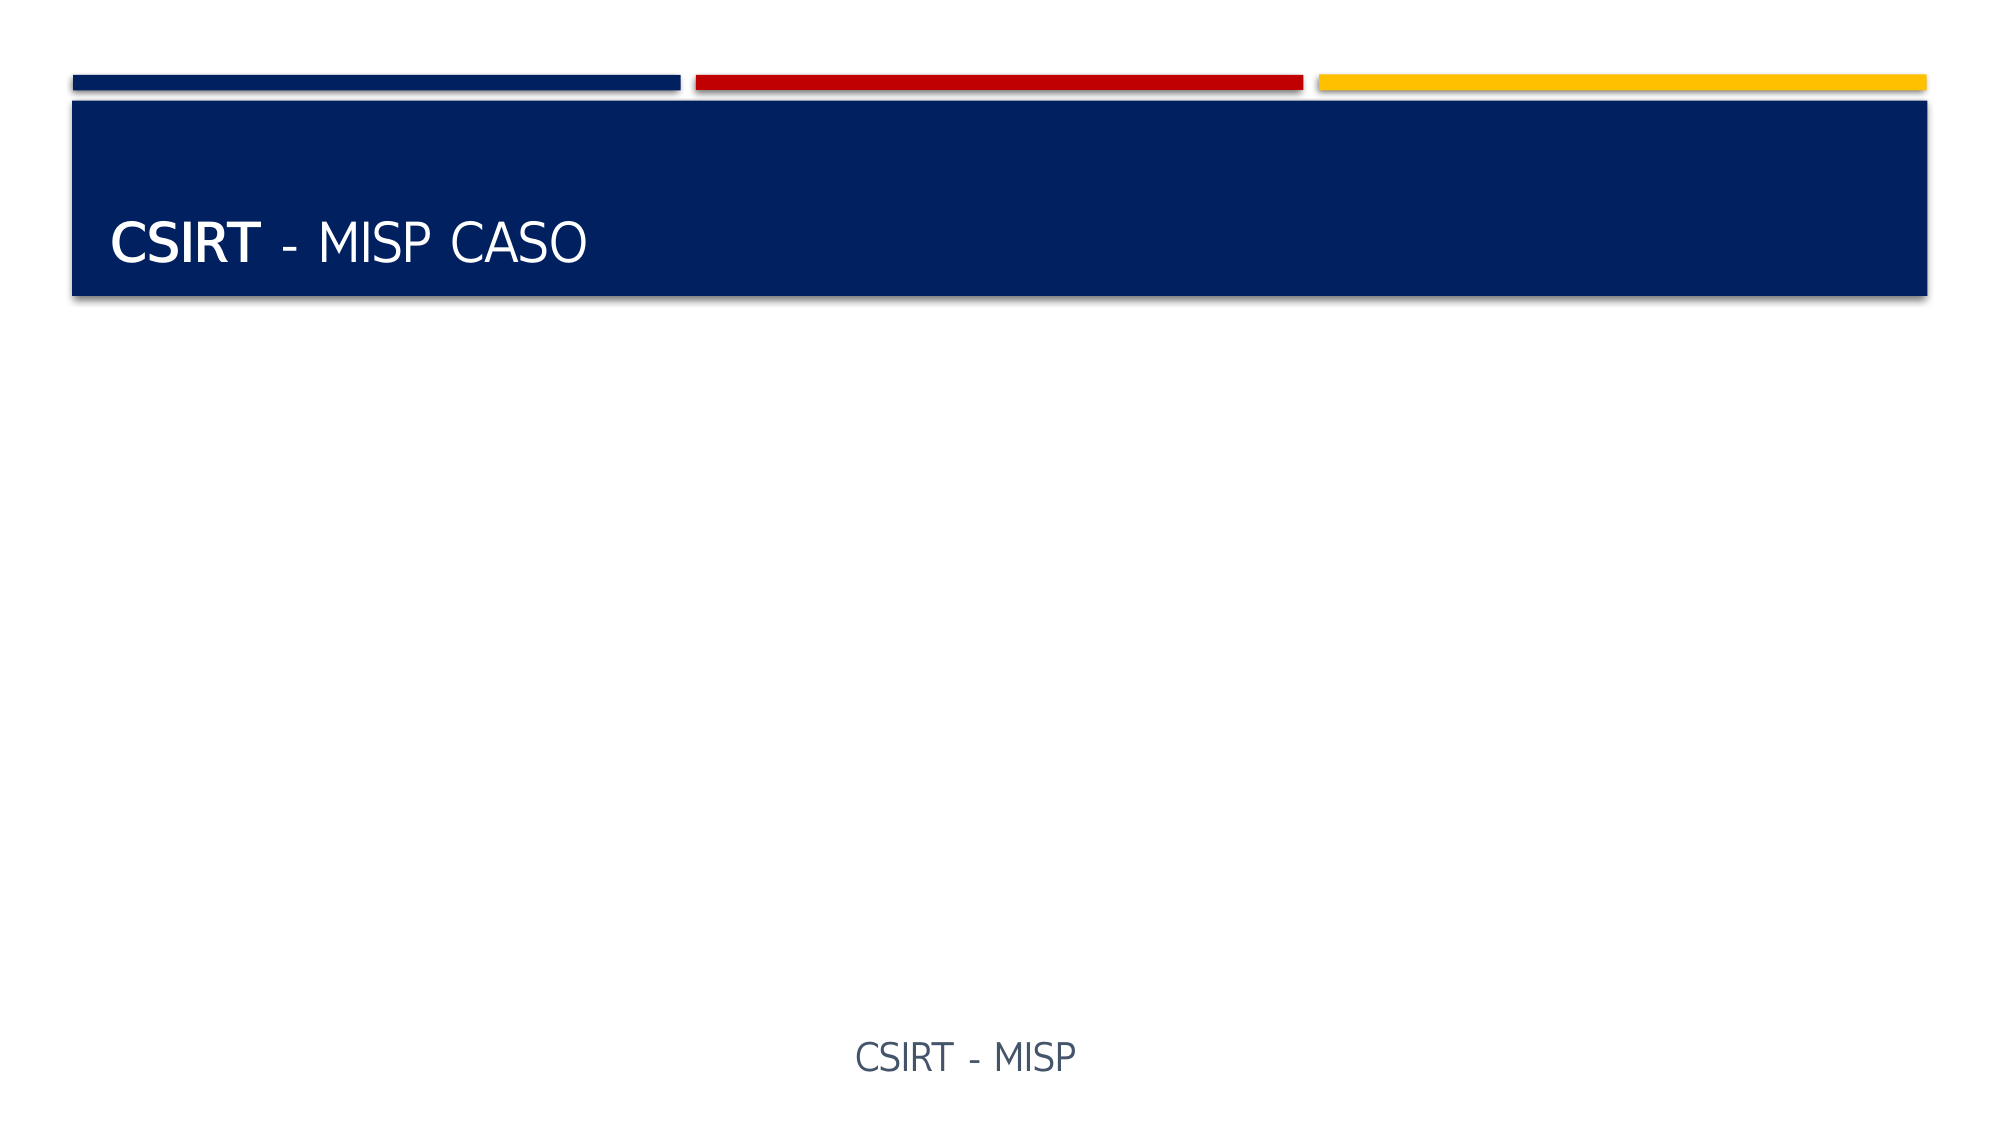

# CSIRT - MISP caso

CSIRT - MISP